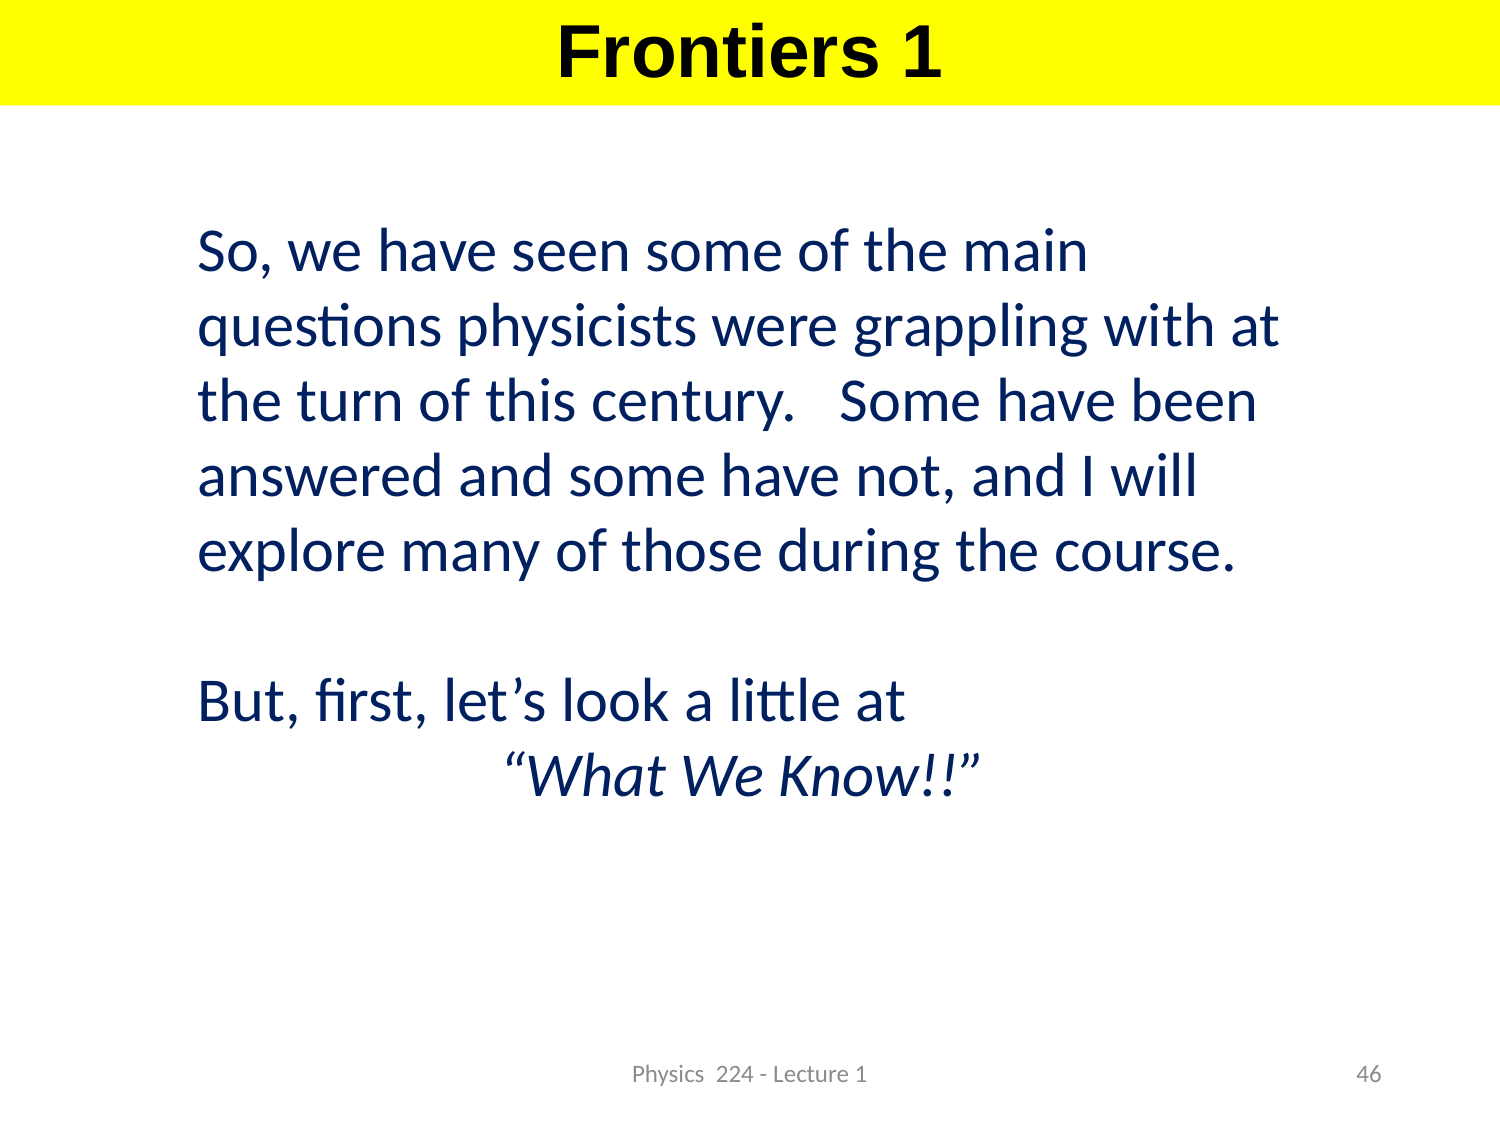

Frontiers 1
So, we have seen some of the main questions physicists were grappling with at the turn of this century.   Some have been answered and some have not, and I will explore many of those during the course.

But, first, let’s look a little at
“What We Know!!”
Physics  224 - Lecture 1
46